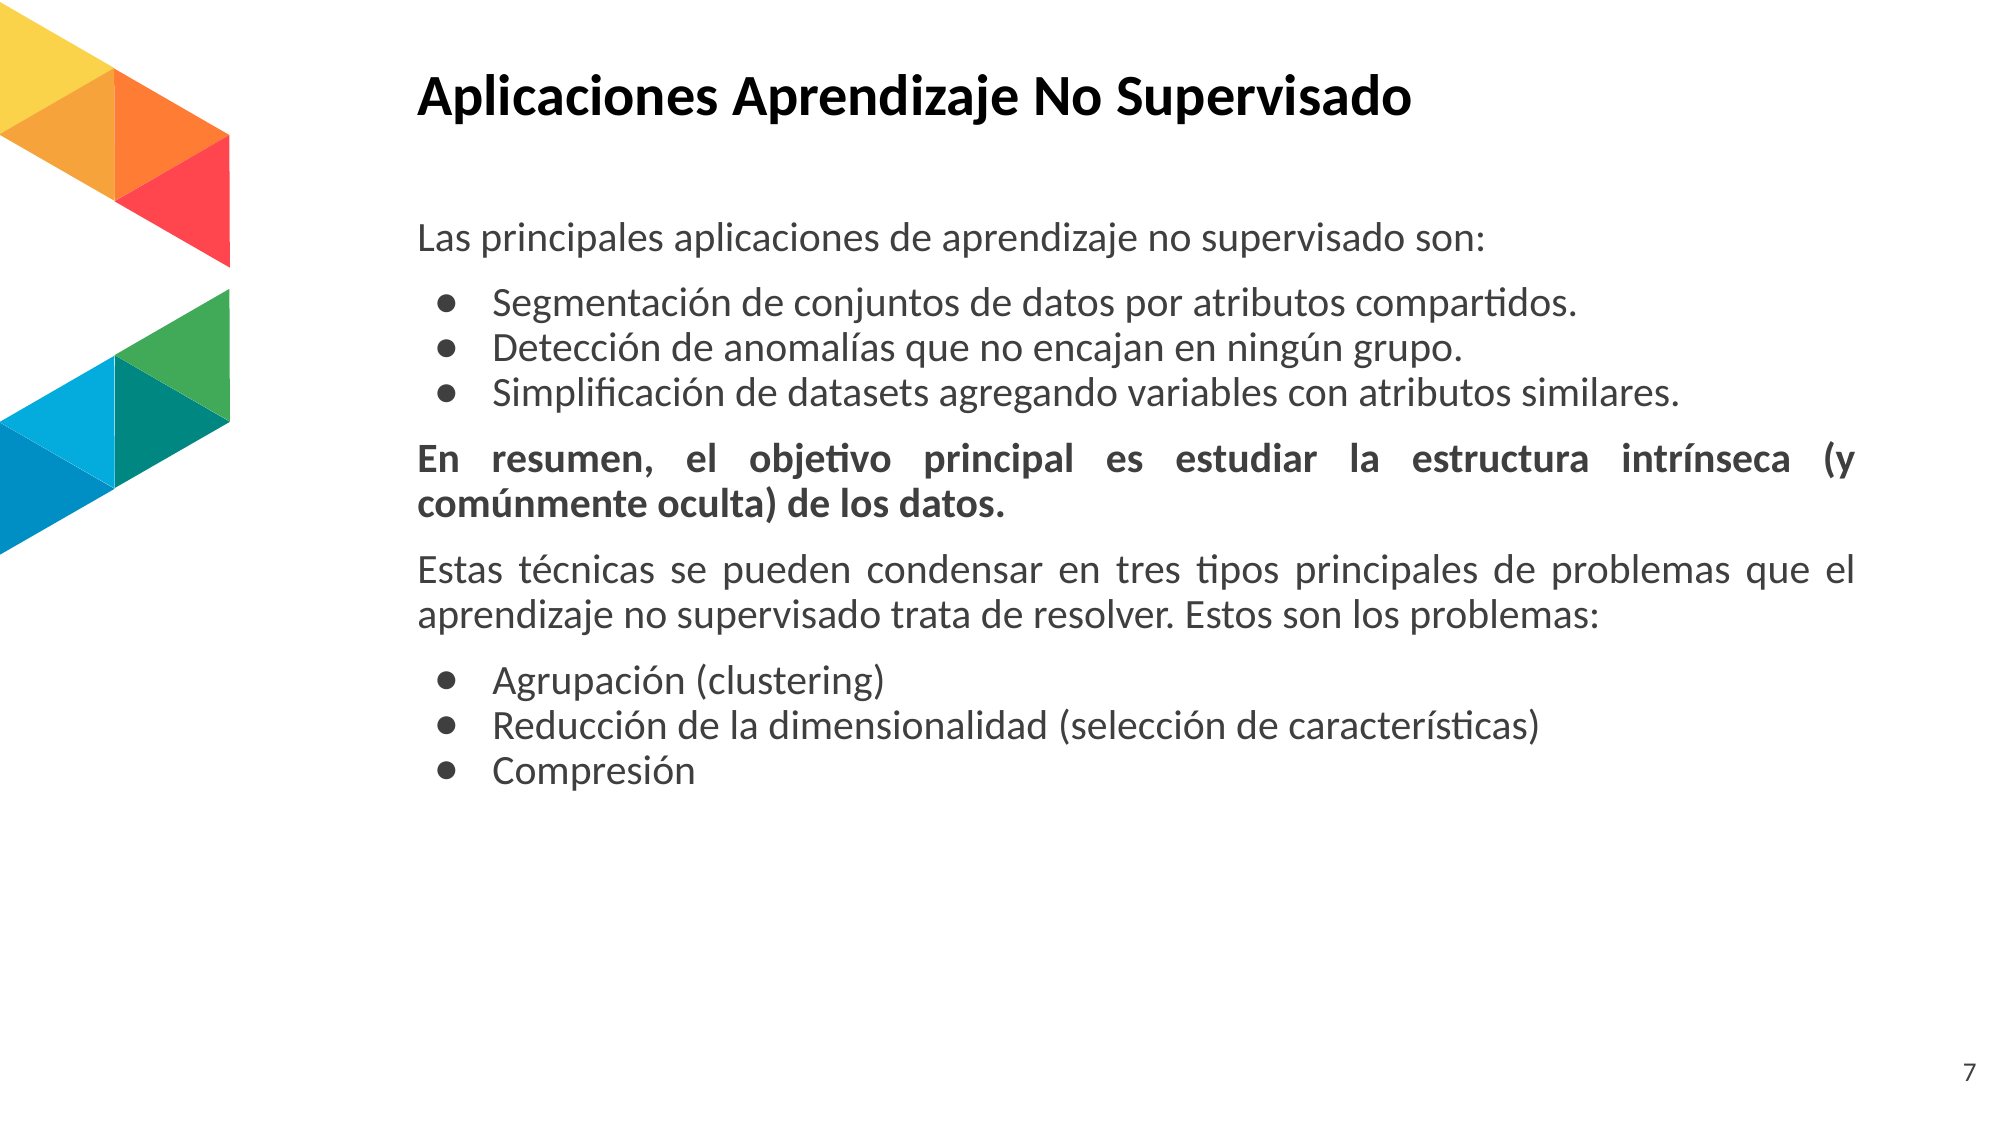

# Aplicaciones Aprendizaje No Supervisado
Las principales aplicaciones de aprendizaje no supervisado son:
Segmentación de conjuntos de datos por atributos compartidos.
Detección de anomalías que no encajan en ningún grupo.
Simplificación de datasets agregando variables con atributos similares.
En resumen, el objetivo principal es estudiar la estructura intrínseca (y comúnmente oculta) de los datos.
Estas técnicas se pueden condensar en tres tipos principales de problemas que el aprendizaje no supervisado trata de resolver. Estos son los problemas:
Agrupación (clustering)
Reducción de la dimensionalidad (selección de características)
Compresión

7